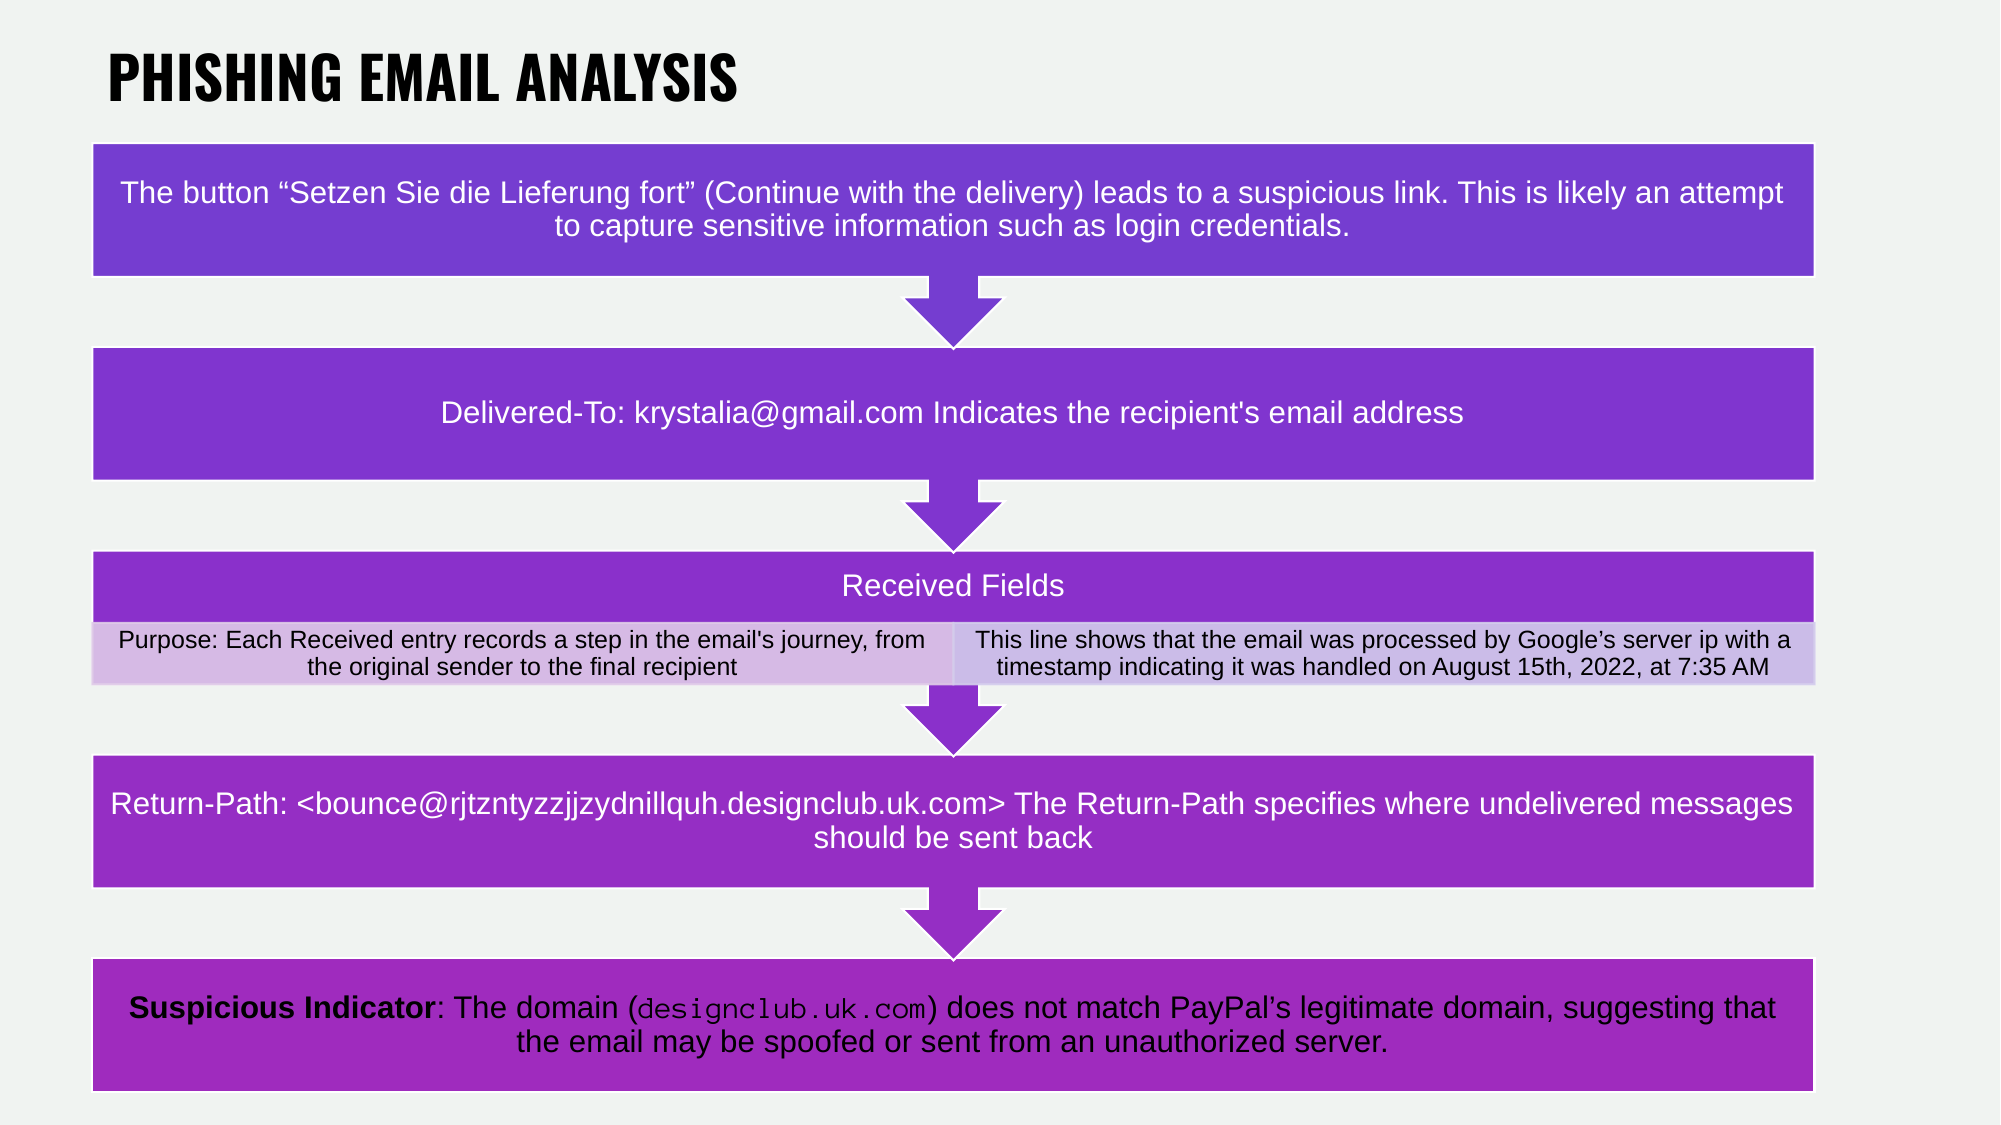

PHISHING EMAIL ANALYSIS

The button “Setzen Sie die Lieferung fort” (Continue with the delivery) leads to a suspicious link. This is likely an attempt to capture sensitive information such as login credentials.

Delivered-To: krystalia@gmail.com Indicates the recipient's email address

Received Fields

Purpose: Each Received entry records a step in the email's journey, from the original sender to the final recipient

This line shows that the email was processed by Google’s server ip with a timestamp indicating it was handled on August 15th, 2022, at 7:35 AM

Return-Path: <bounce@rjtzntyzzjjzydnillquh.designclub.uk.com> The Return-Path specifies where undelivered messages should be sent back

Suspicious Indicator: The domain (designclub.uk.com) does not match PayPal’s legitimate domain, suggesting that the email may be spoofed or sent from an unauthorized server.